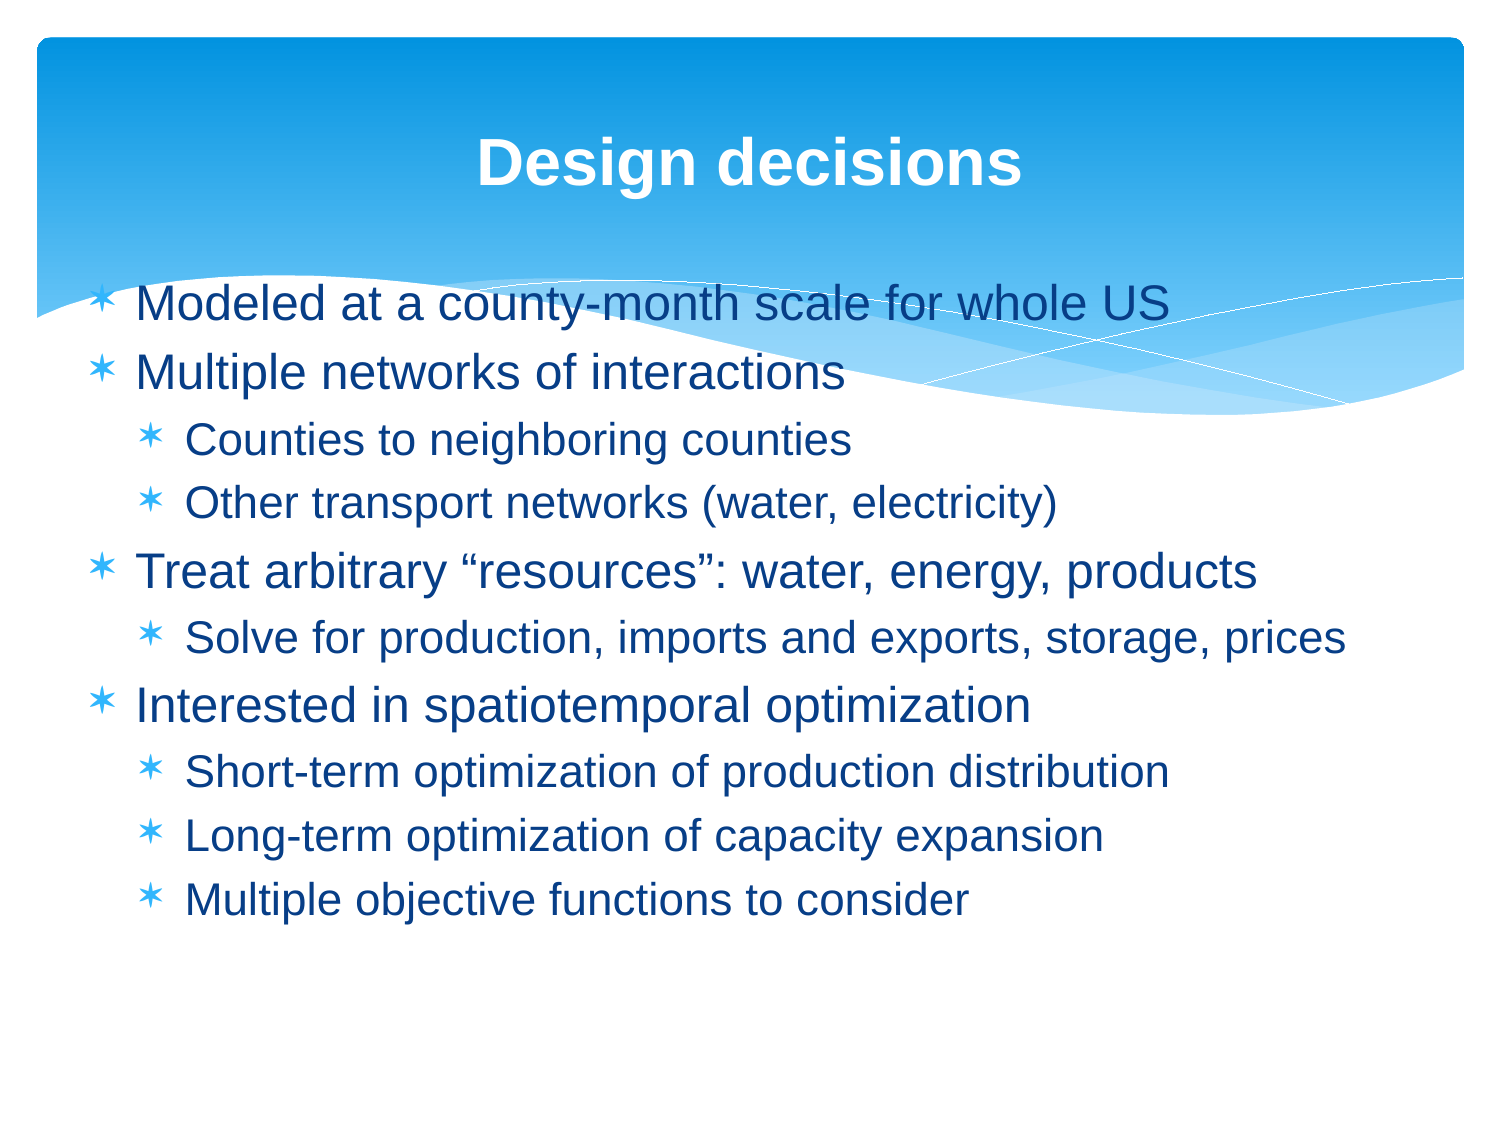

# Design decisions
Modeled at a county-month scale for whole US
Multiple networks of interactions
Counties to neighboring counties
Other transport networks (water, electricity)
Treat arbitrary “resources”: water, energy, products
Solve for production, imports and exports, storage, prices
Interested in spatiotemporal optimization
Short-term optimization of production distribution
Long-term optimization of capacity expansion
Multiple objective functions to consider